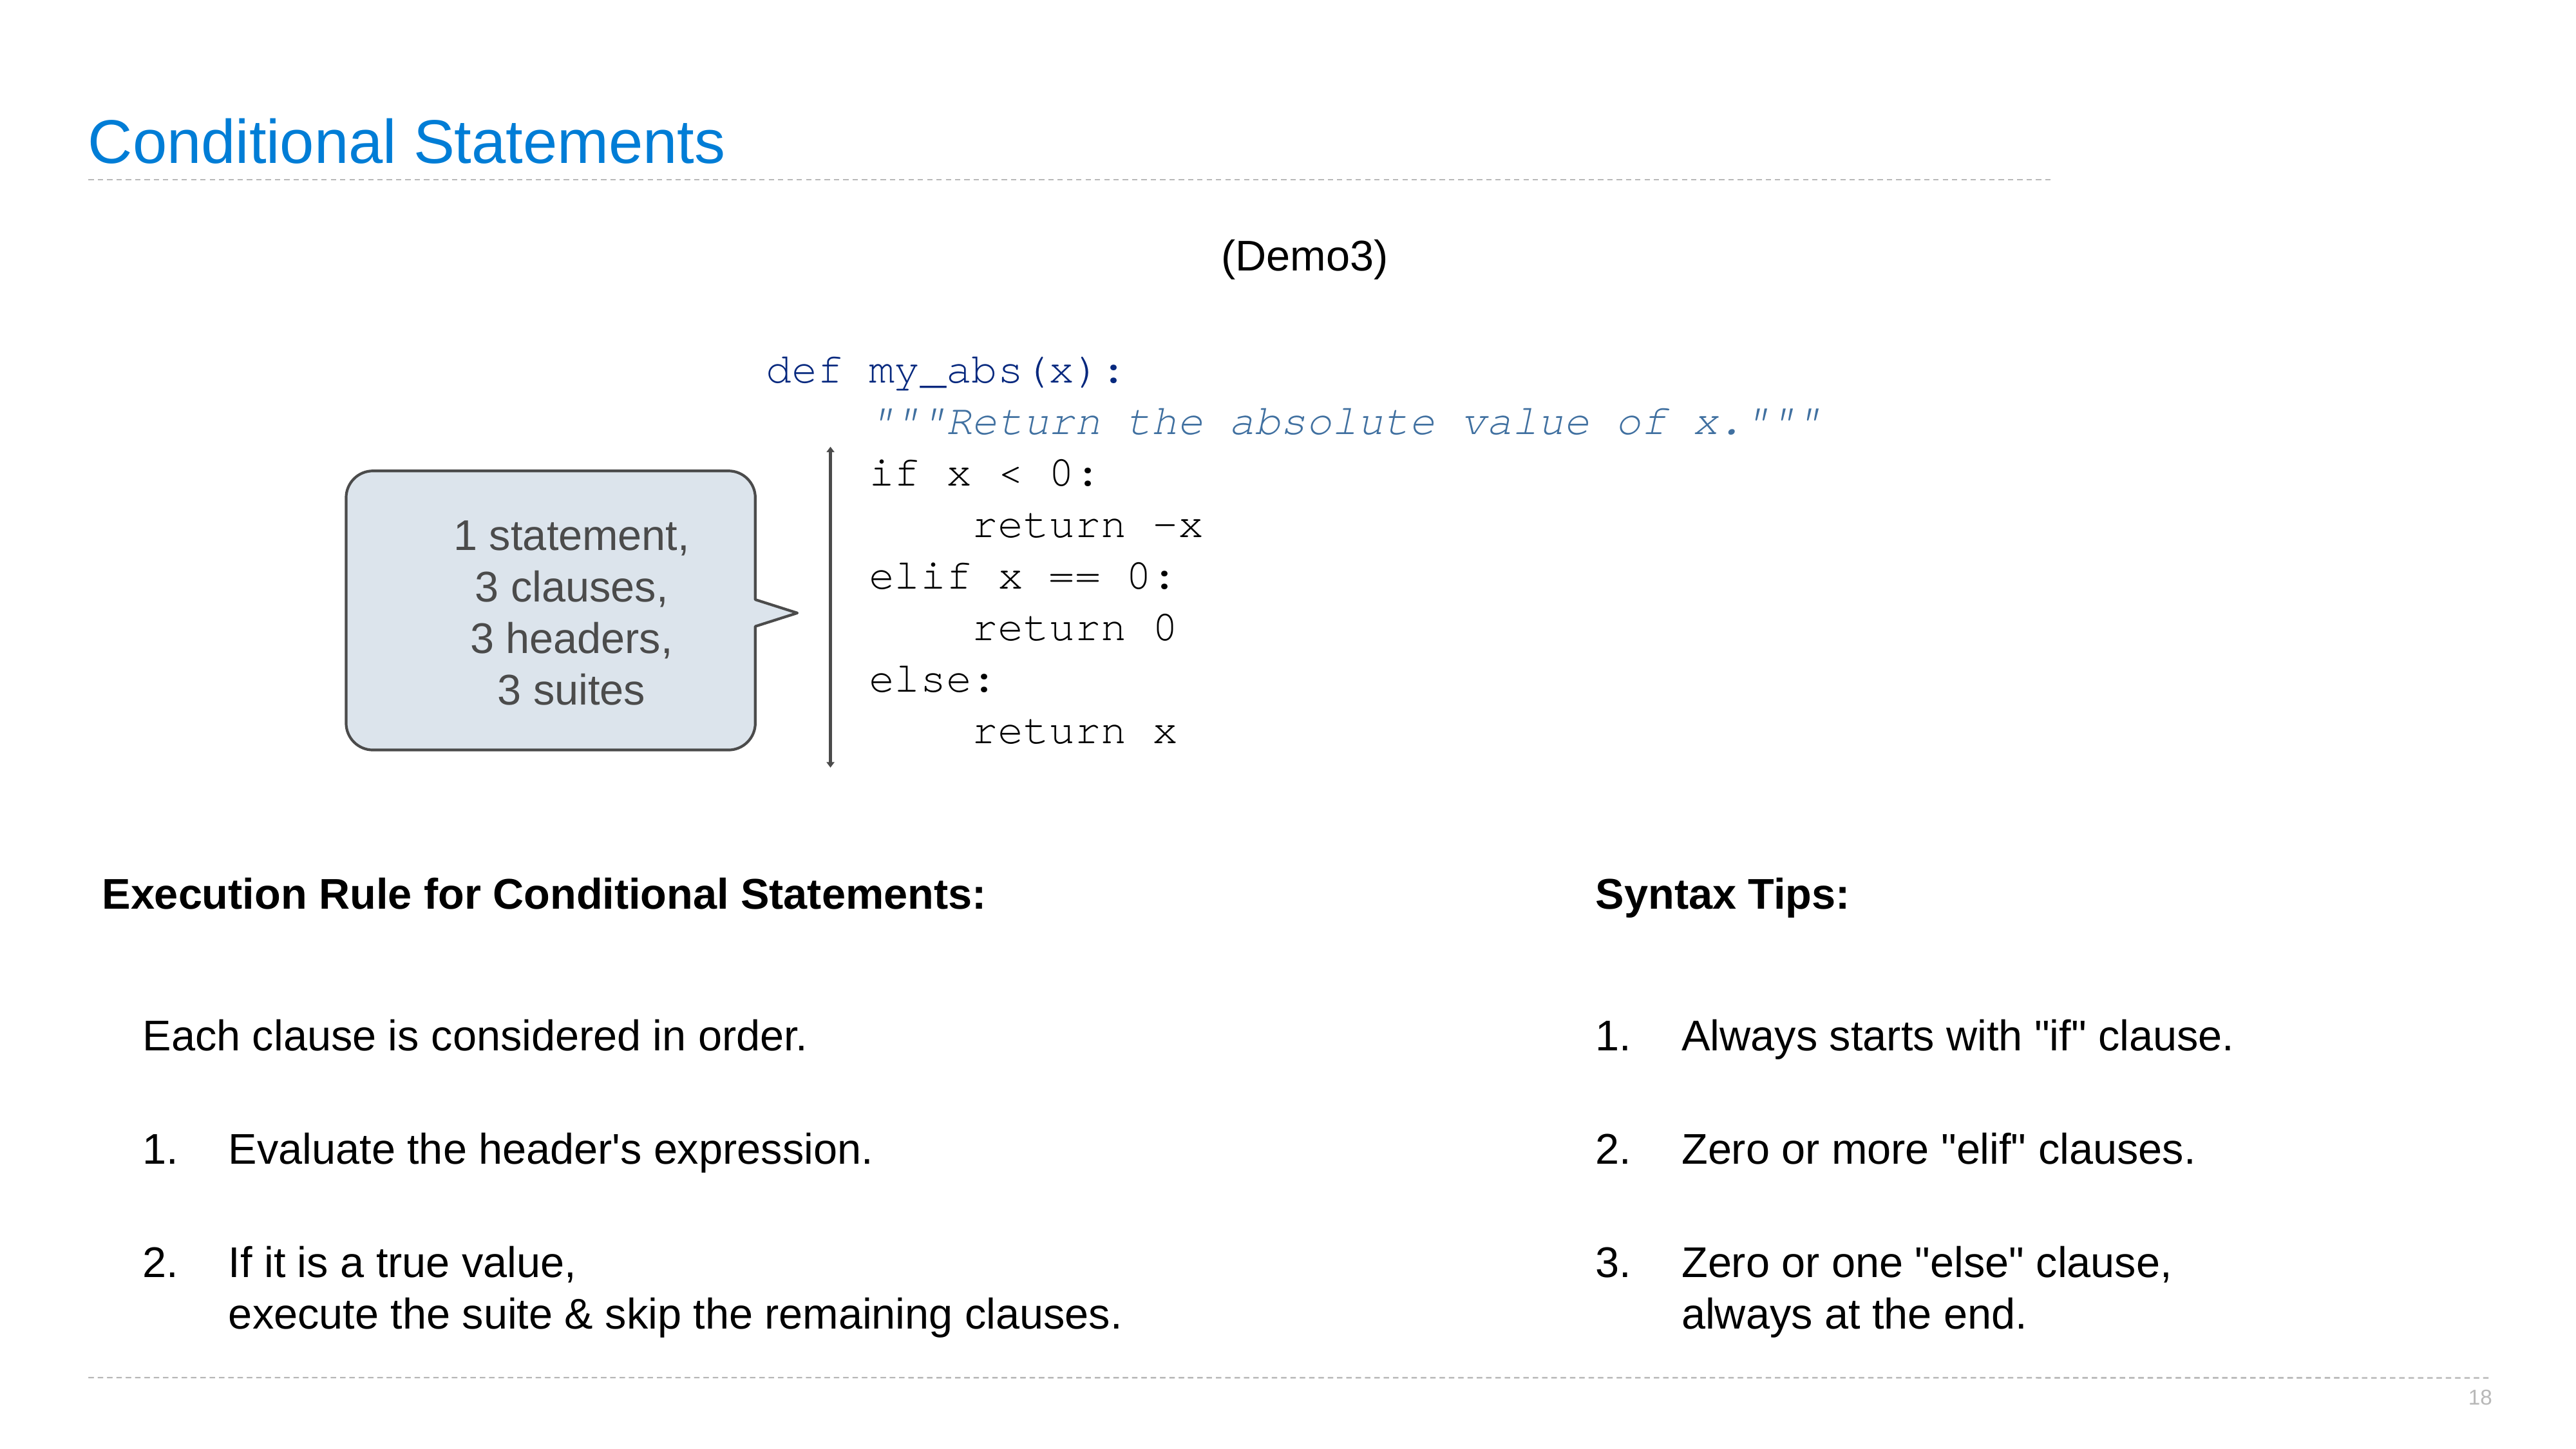

# Conditional Statements

(Demo3)
def my_abs(x):
    """Return the absolute value of x."""
    if x < 0:
        return -x
    elif x == 0:
        return 0
    else:
        return x

1 statement,
3 clauses,
3 headers,
3 suites
Execution Rule for Conditional Statements:
Syntax Tips:
Each clause is considered in order.
Evaluate the header's expression.
If it is a true value,
execute the suite & skip the remaining clauses.
Always starts with "if" clause.
Zero or more "elif" clauses.
Zero or one "else" clause,
always at the end.

18